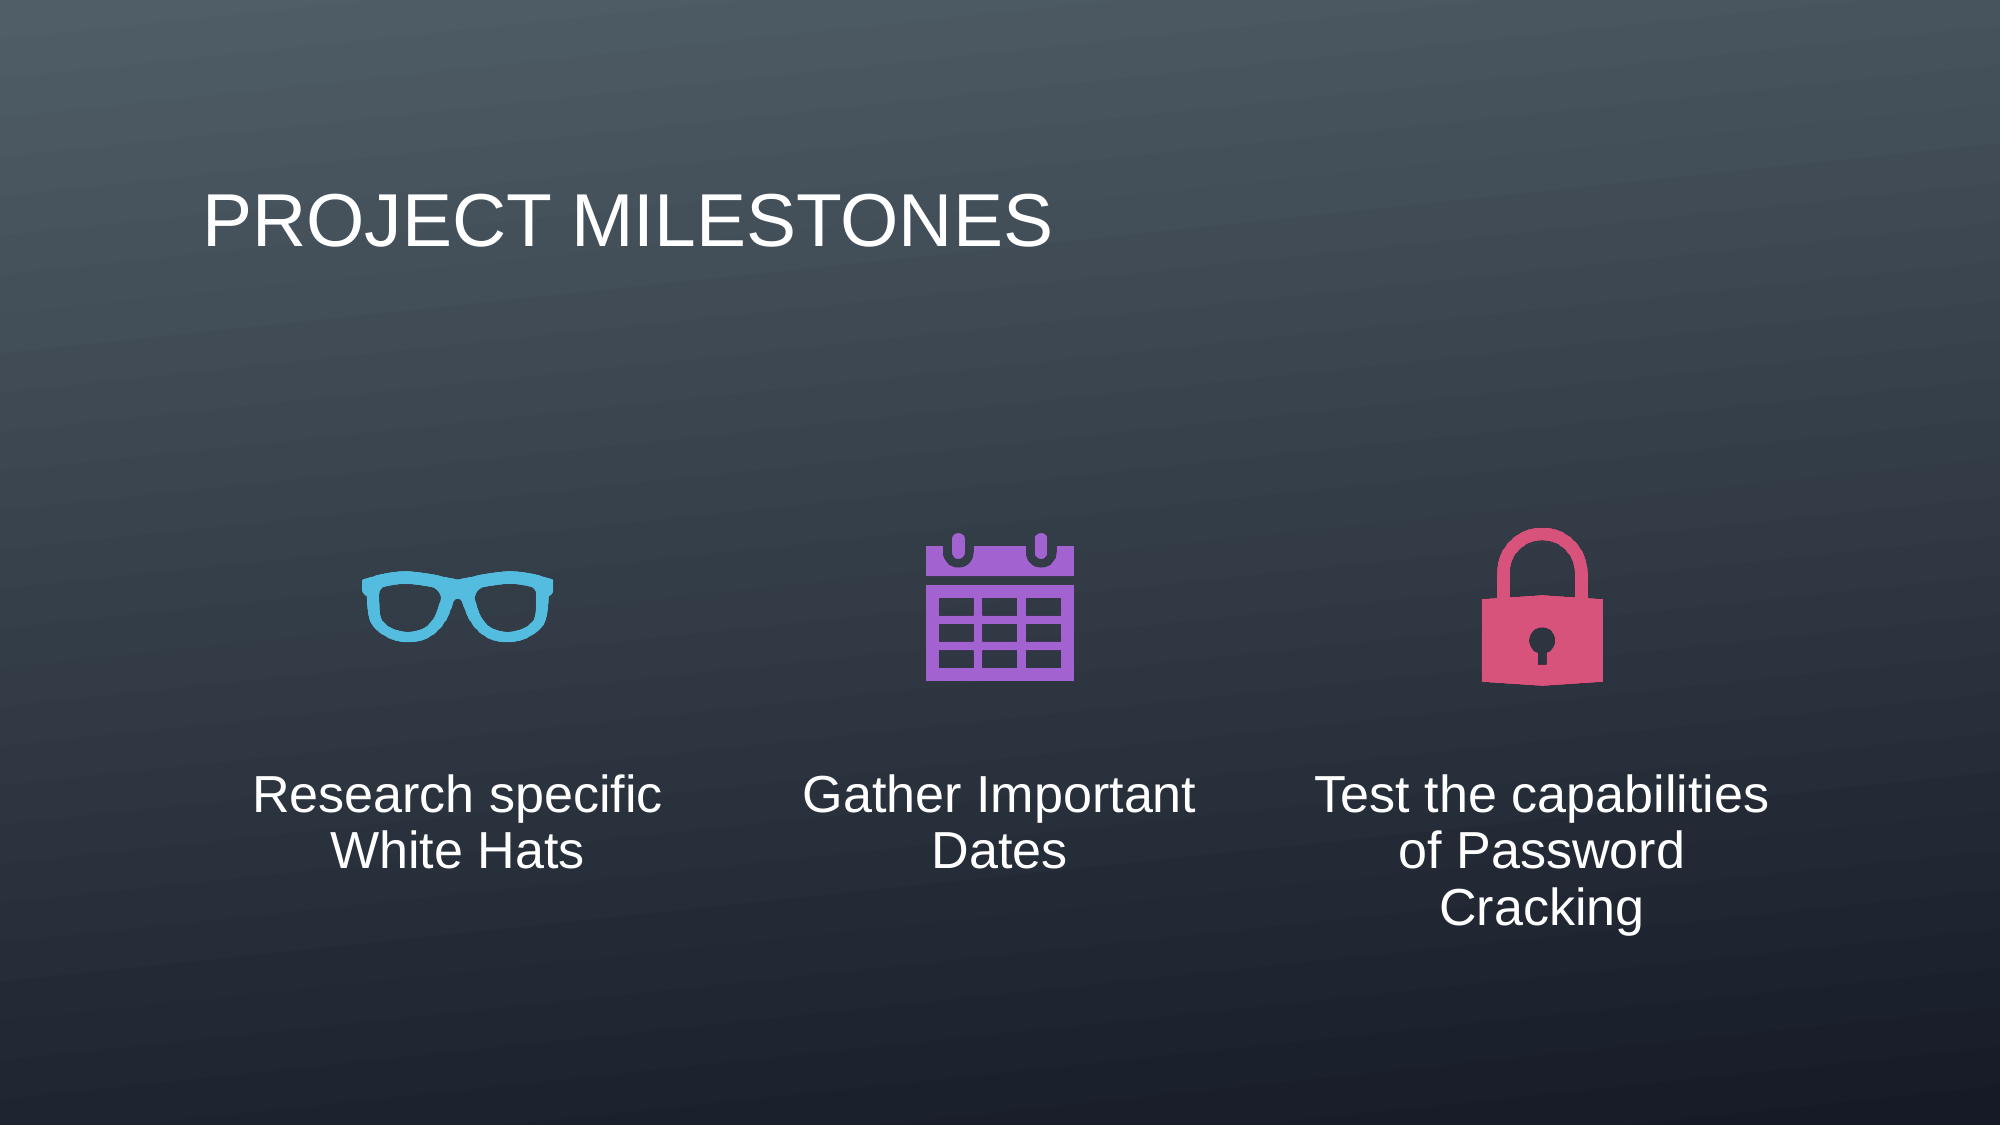

# Project Milestones
Research specific White Hats
Gather Important Dates
Test the capabilities of Password Cracking